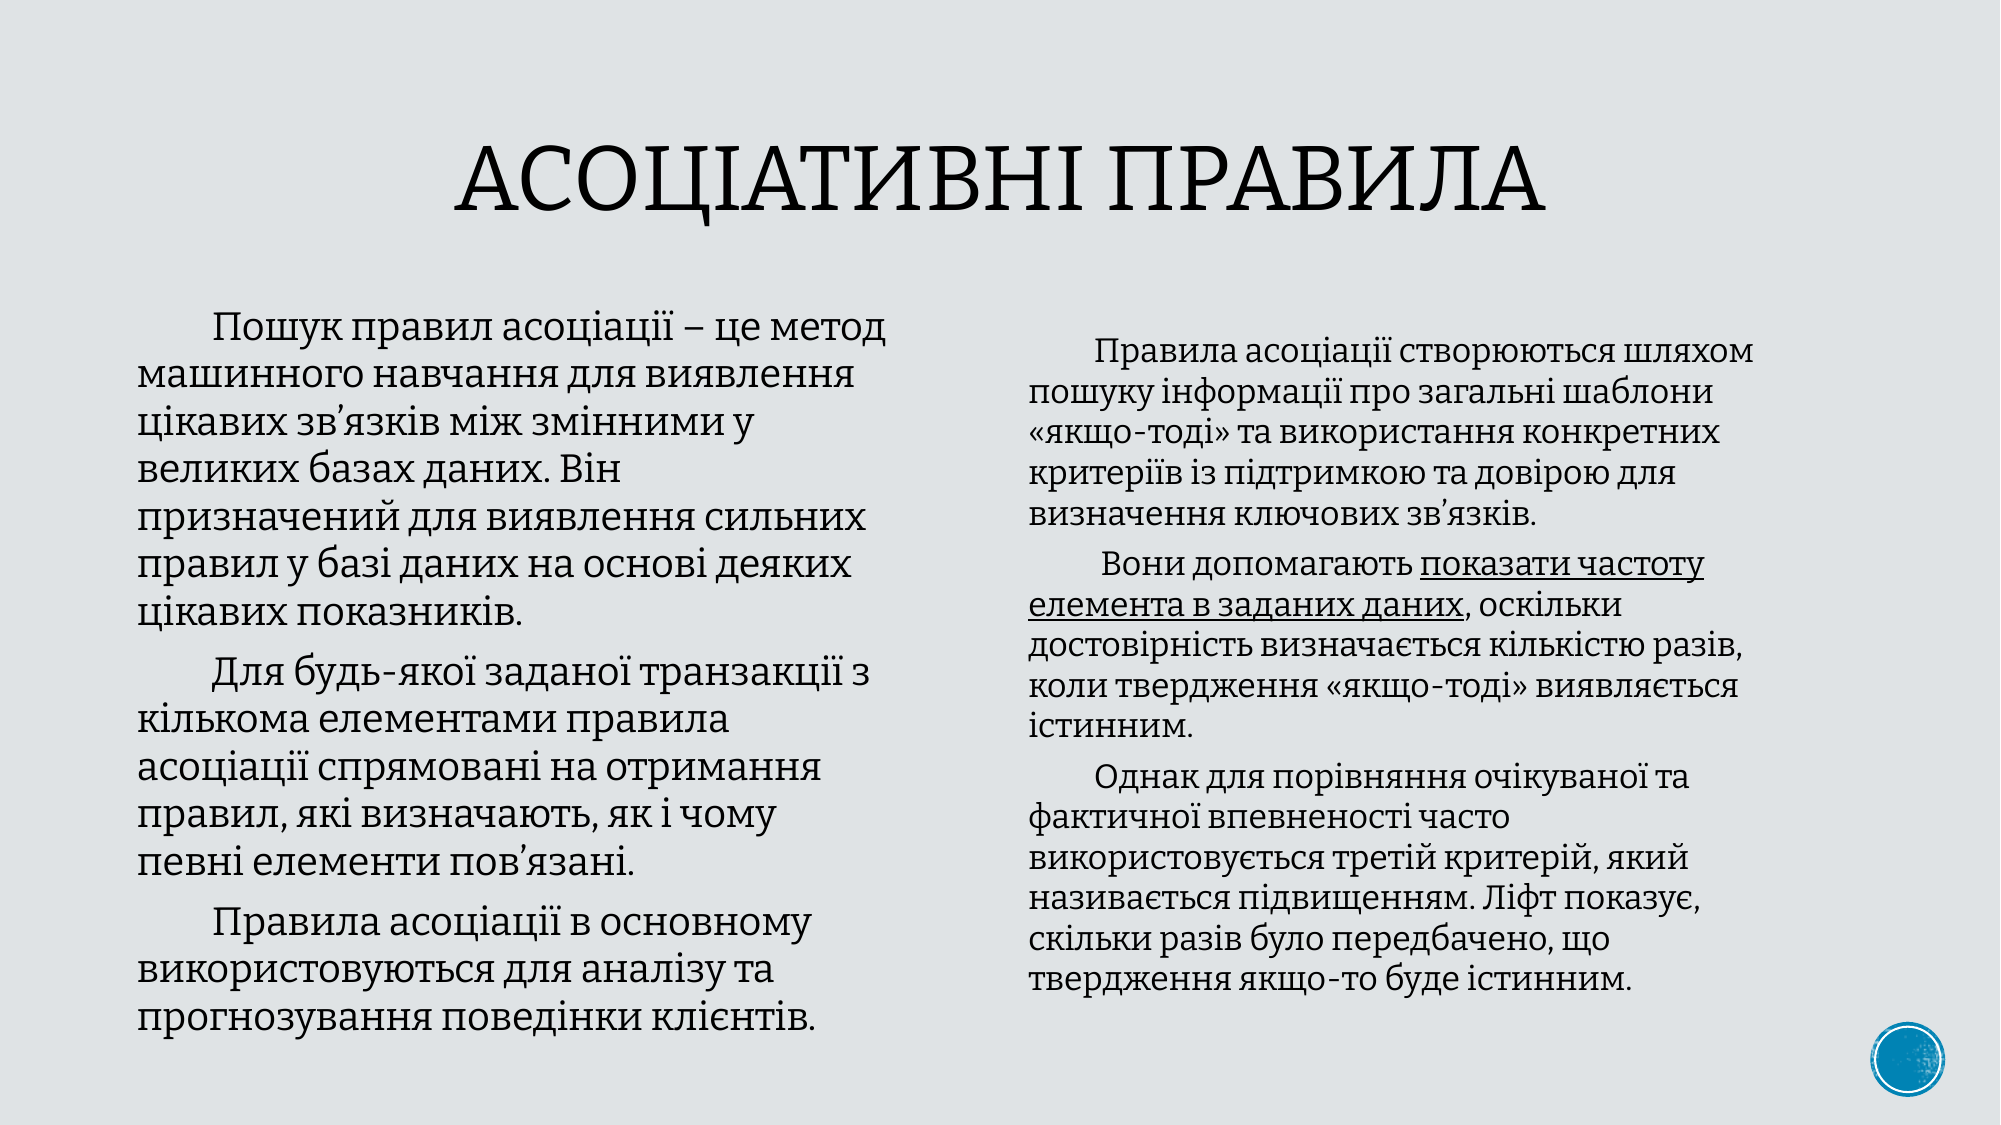

# Асоціативні правила
Пошук правил асоціації – це метод машинного навчання для виявлення цікавих зв’язків між змінними у великих базах даних. Він призначений для виявлення сильних правил у базі даних на основі деяких цікавих показників.
Для будь-якої заданої транзакції з кількома елементами правила асоціації спрямовані на отримання правил, які визначають, як і чому певні елементи пов’язані.
Правила асоціації в основному використовуються для аналізу та прогнозування поведінки клієнтів.
Правила асоціації створюються шляхом пошуку інформації про загальні шаблони «якщо-тоді» та використання конкретних критеріїв із підтримкою та довірою для визначення ключових зв’язків.
 Вони допомагають показати частоту елемента в заданих даних, оскільки достовірність визначається кількістю разів, коли твердження «якщо-тоді» виявляється істинним.
Однак для порівняння очікуваної та фактичної впевненості часто використовується третій критерій, який називається підвищенням. Ліфт показує, скільки разів було передбачено, що твердження якщо-то буде істинним.